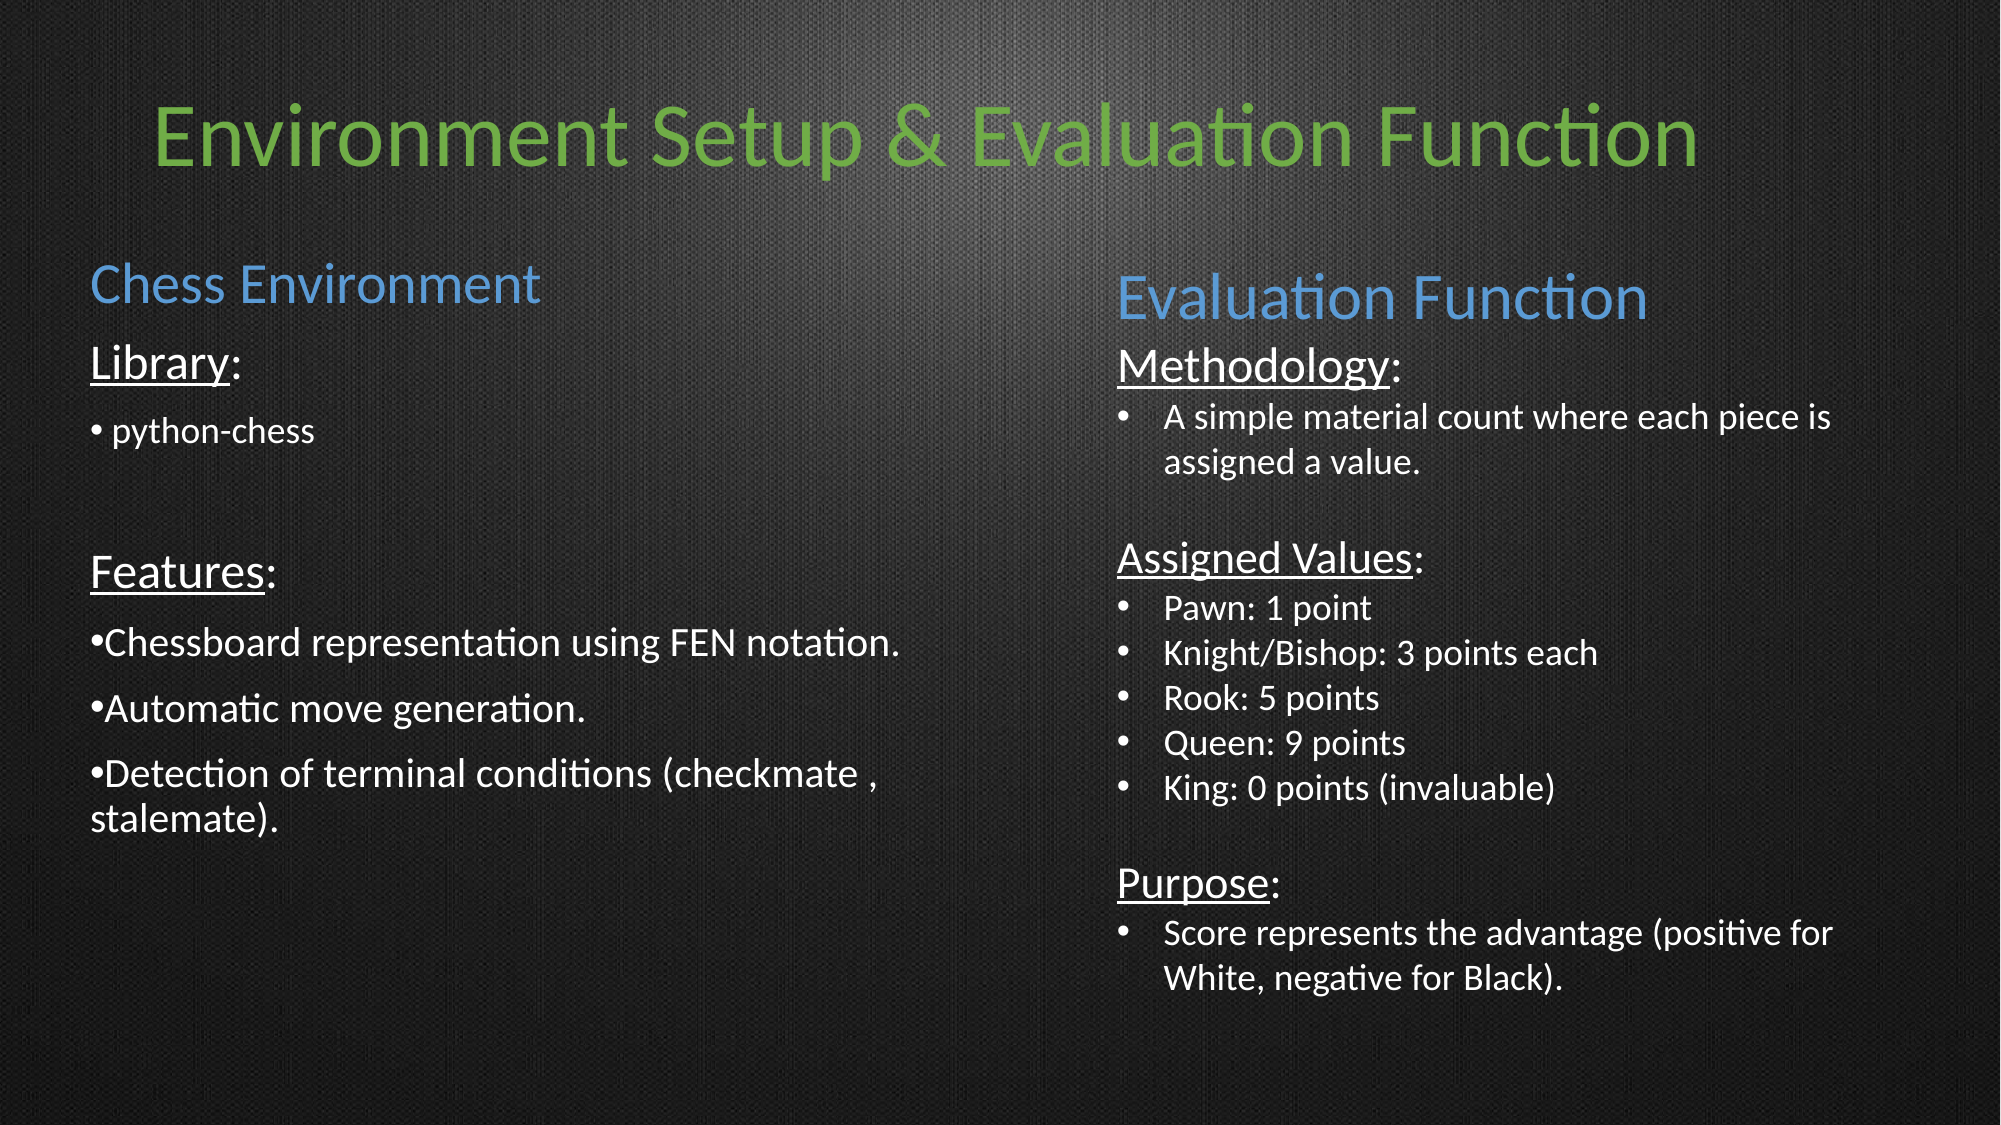

# Environment Setup & Evaluation Function
Chess Environment
Library:
 python-chess

Features:
Chessboard representation using FEN notation.
Automatic move generation.
Detection of terminal conditions (checkmate ,        stalemate).
Evaluation Function
Methodology:
A simple material count where each piece is assigned a value.

Assigned Values:
Pawn: 1 point
Knight/Bishop: 3 points each
Rook: 5 points
Queen: 9 points
King: 0 points (invaluable)

Purpose:
Score represents the advantage (positive for White, negative for Black).